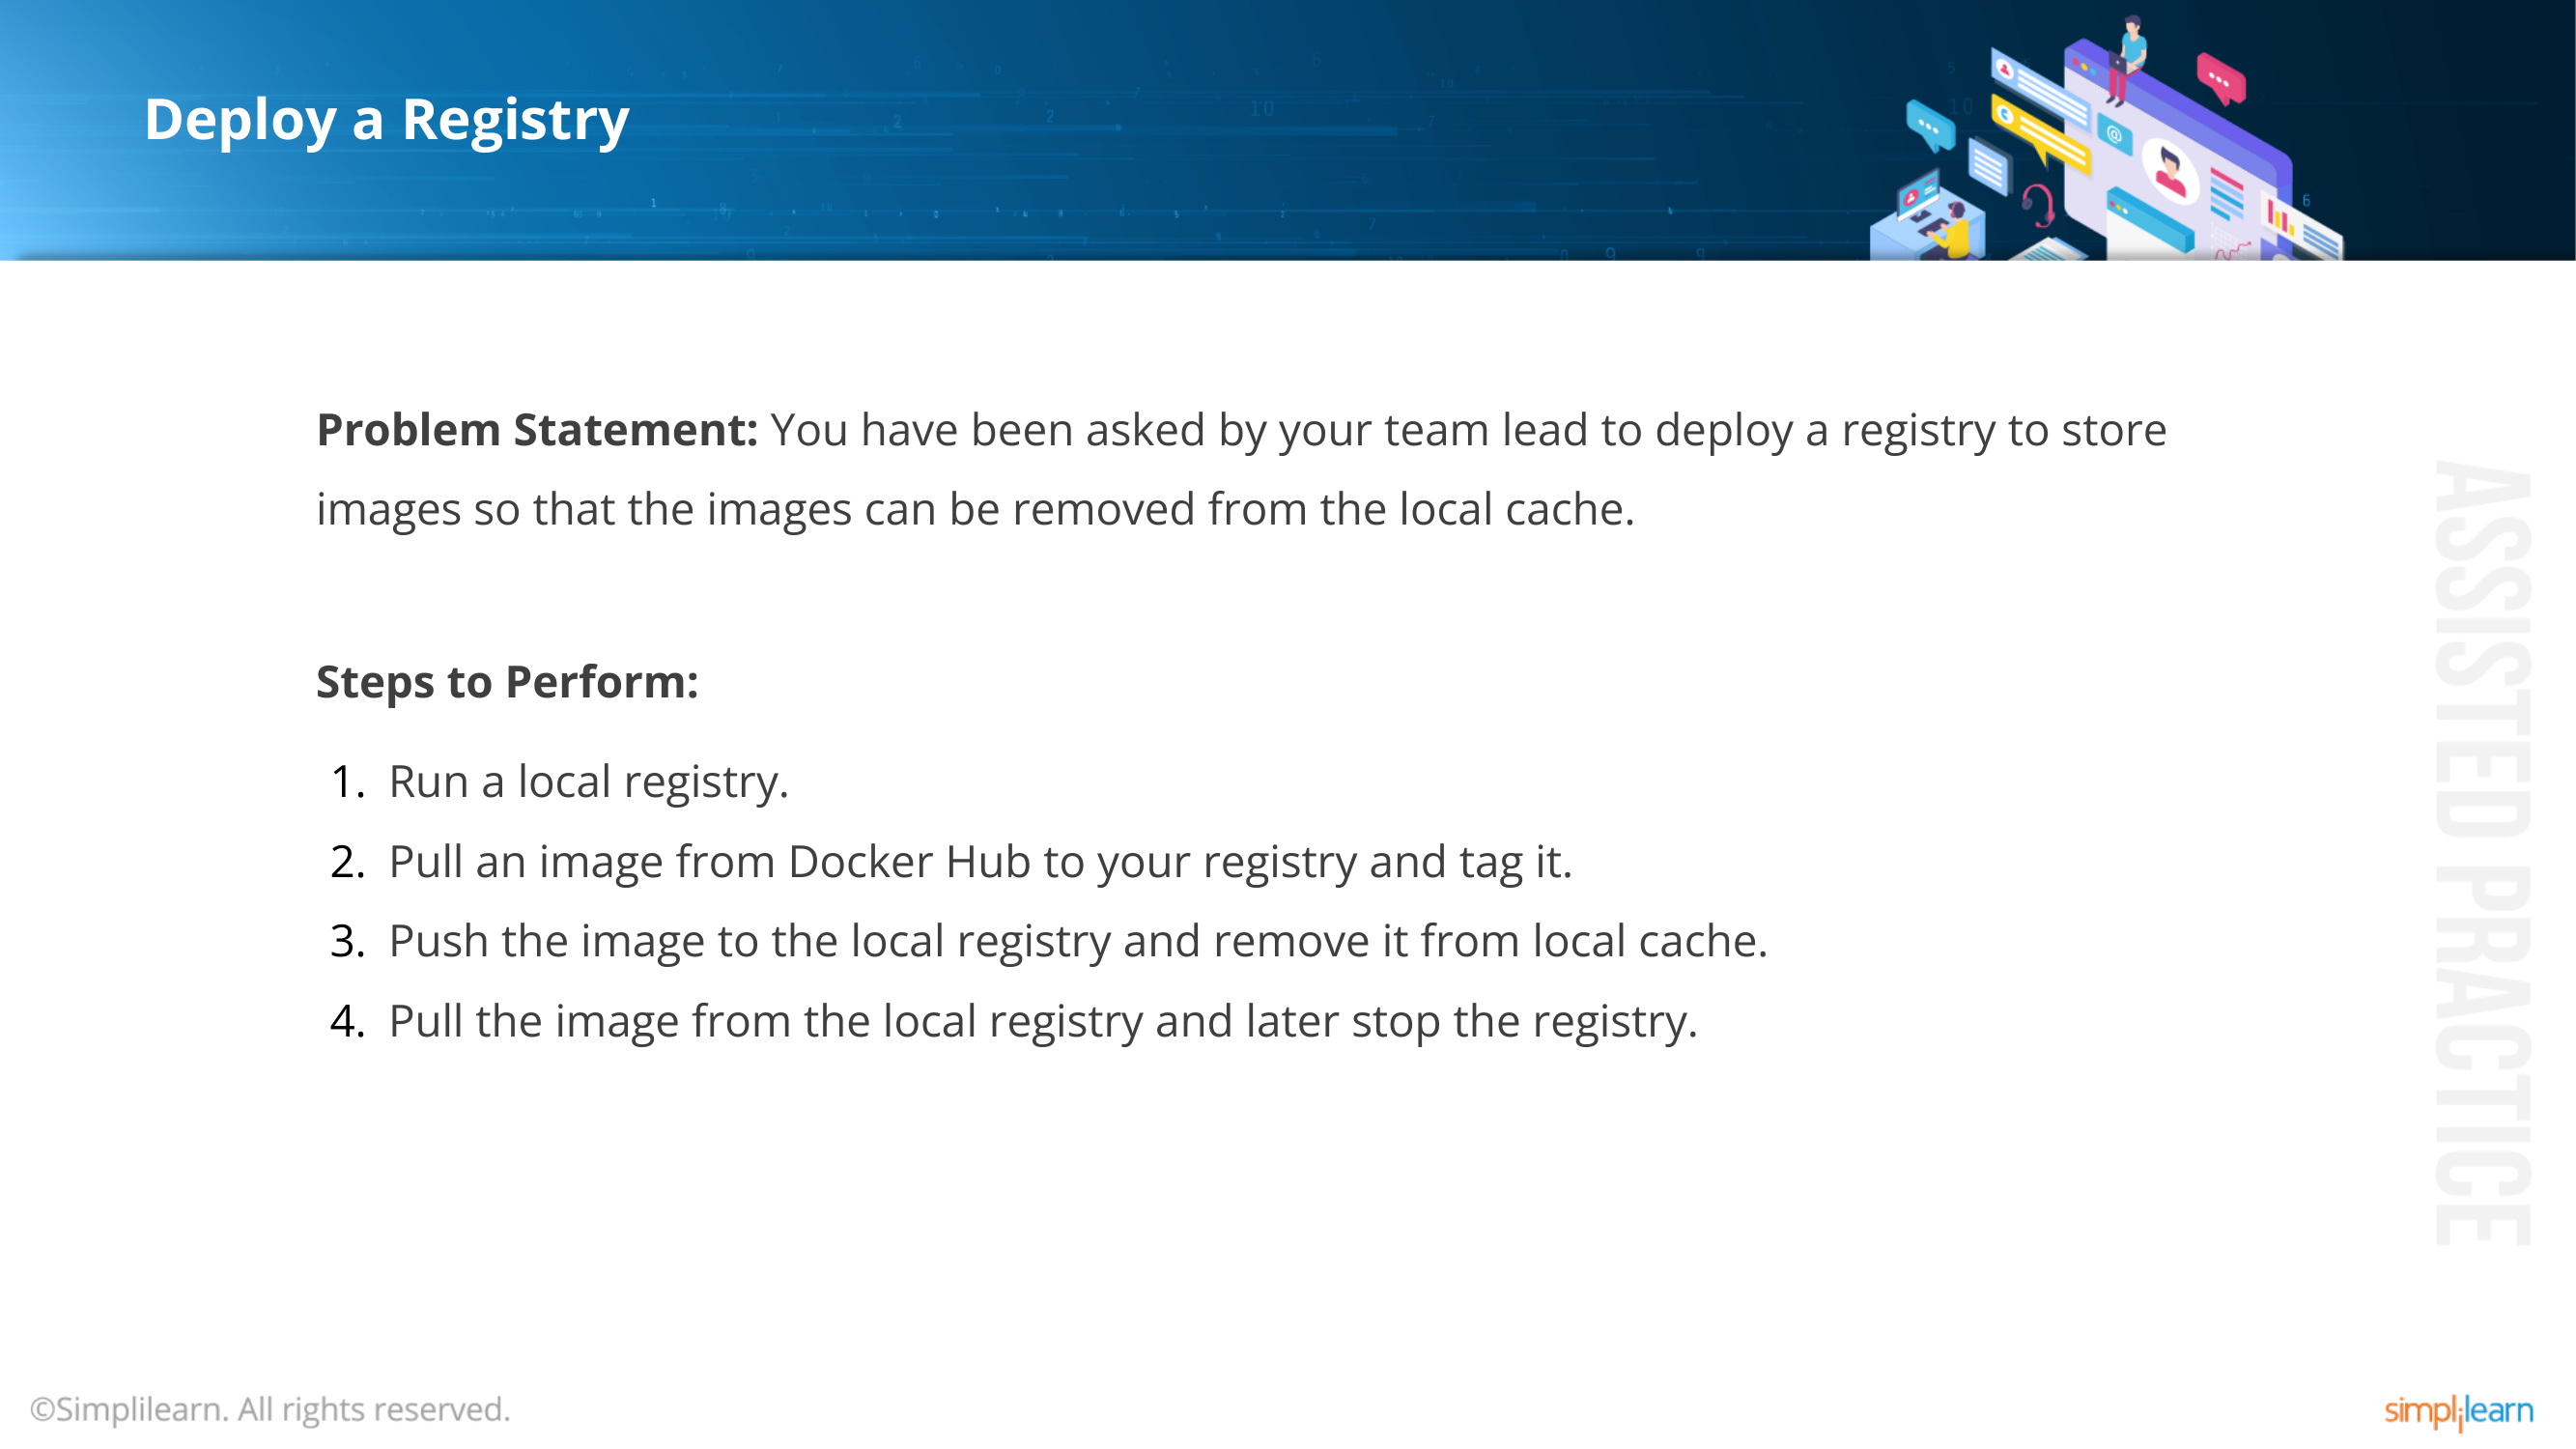

# Deploy a Registry
Problem Statement: You have been asked by your team lead to deploy a registry to store images so that the images can be removed from the local cache.

Steps to Perform:
Run a local registry.
Pull an image from Docker Hub to your registry and tag it.
Push the image to the local registry and remove it from local cache.
Pull the image from the local registry and later stop the registry.